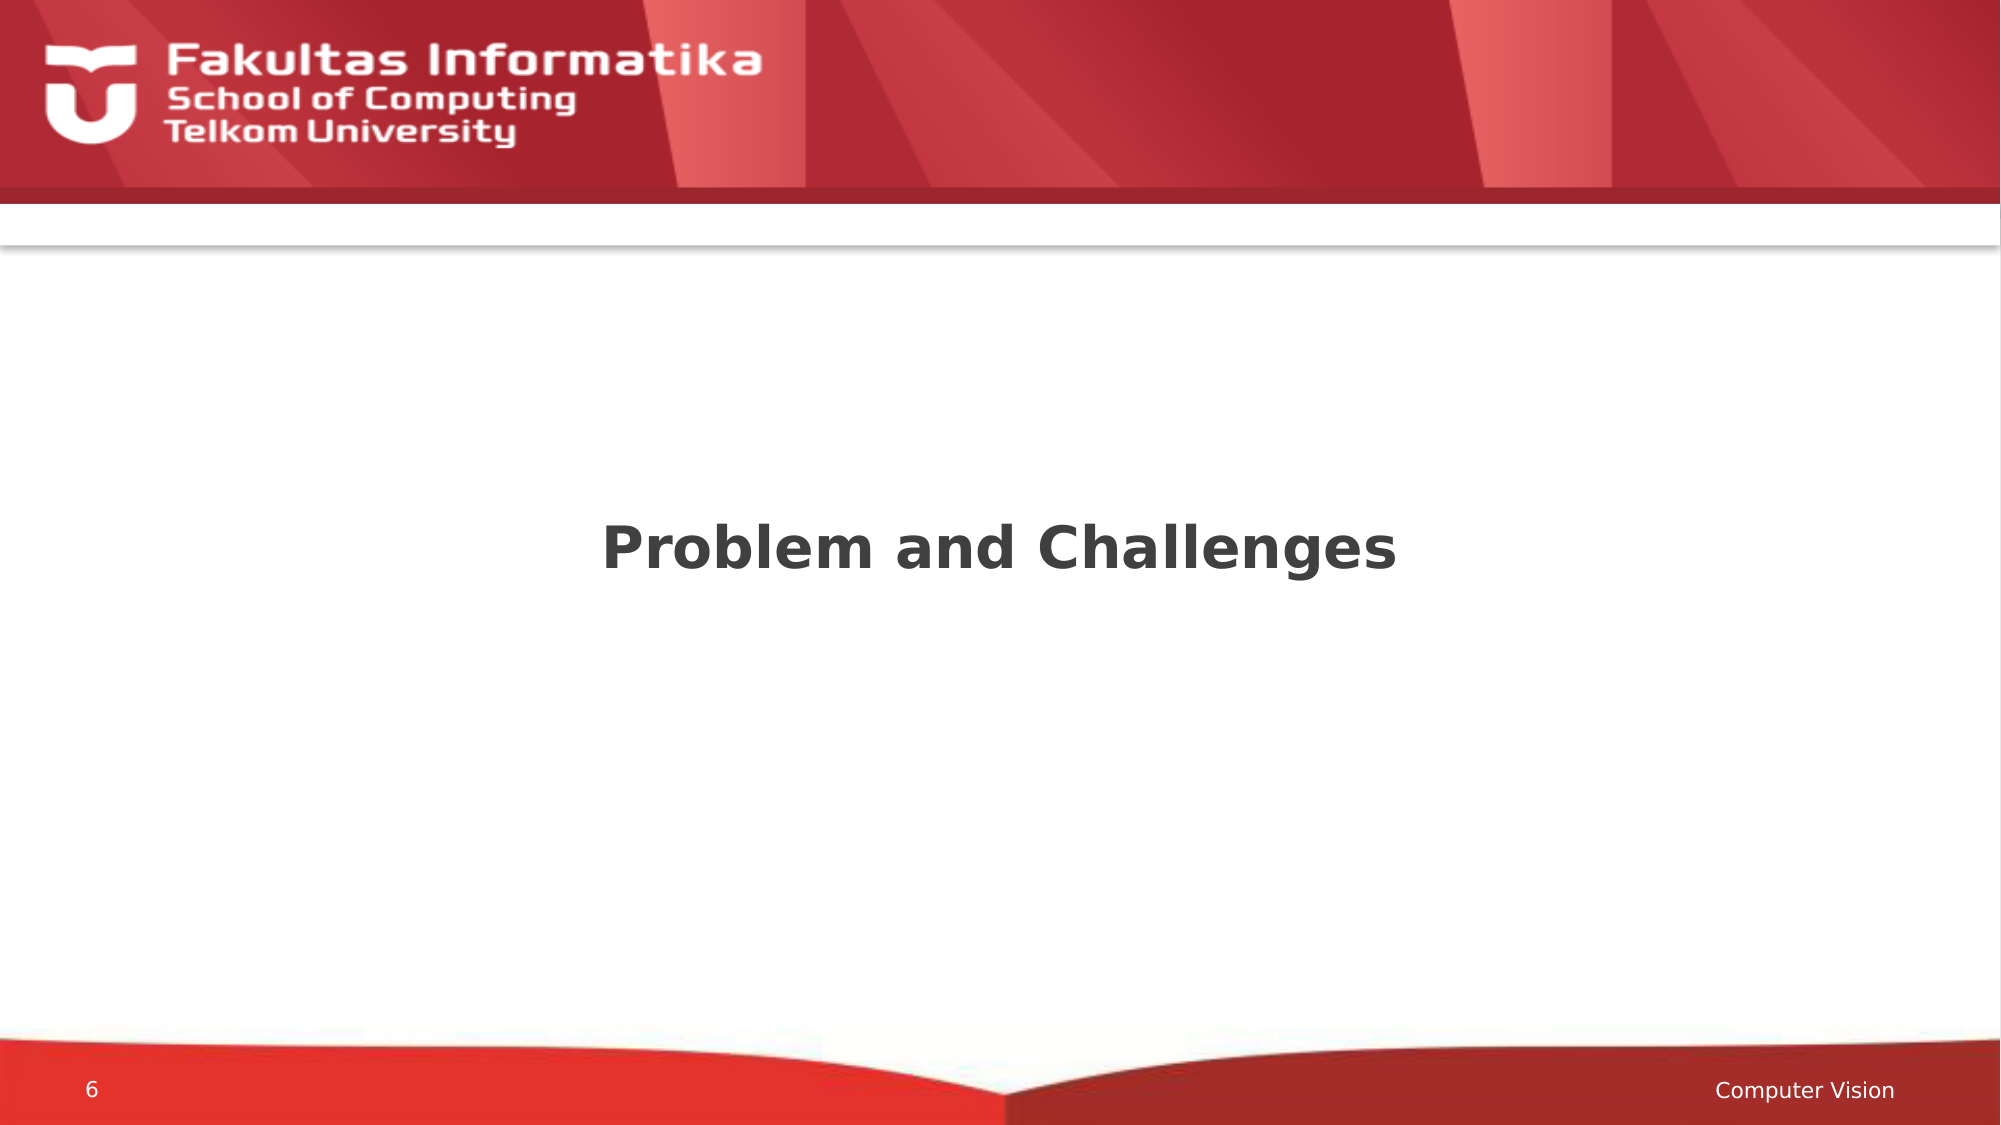

# Problem and Challenges
Computer Vision
6